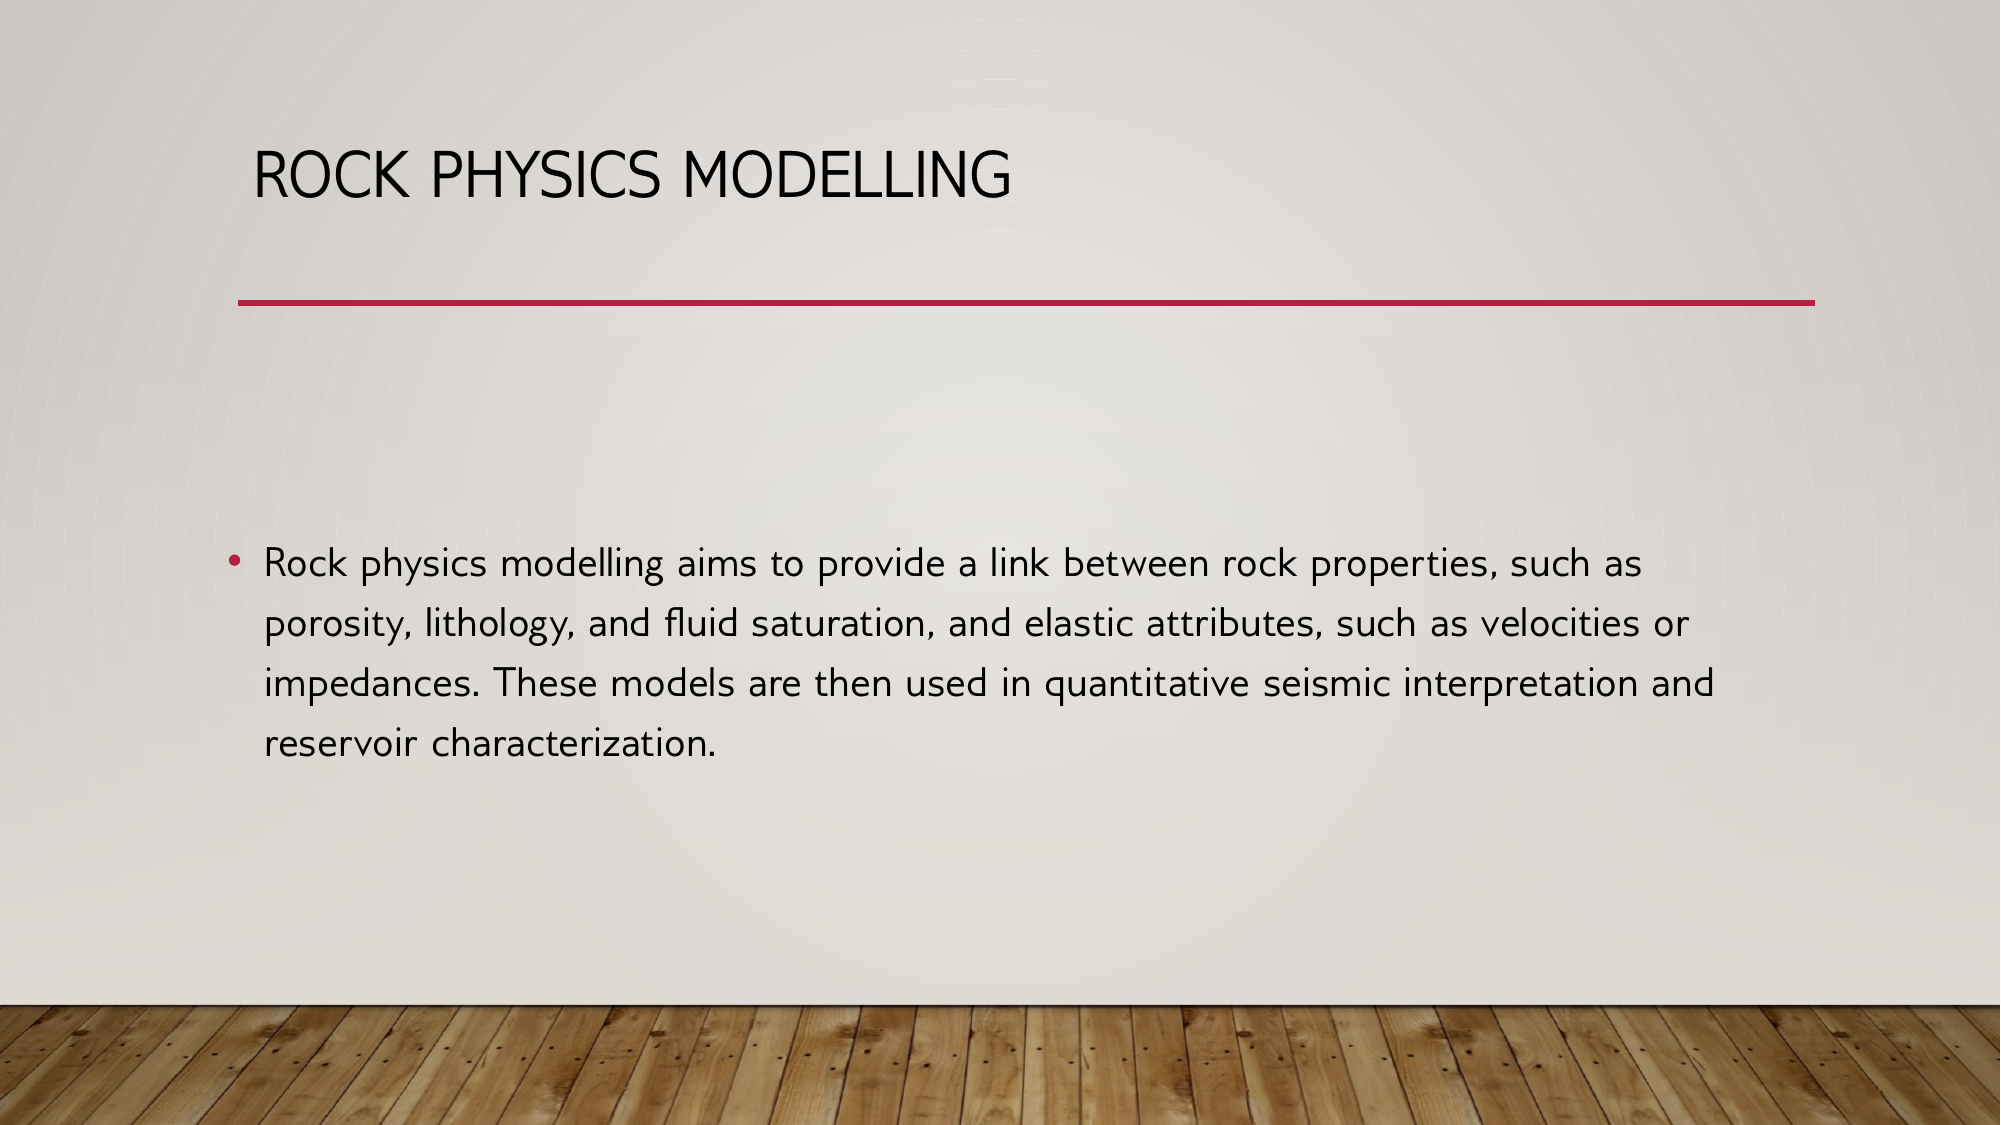

# Rock Physics Modelling
Rock physics modelling aims to provide a link between rock properties, such as porosity, lithology, and fluid saturation, and elastic attributes, such as velocities or impedances. These models are then used in quantitative seismic interpretation and reservoir characterization.